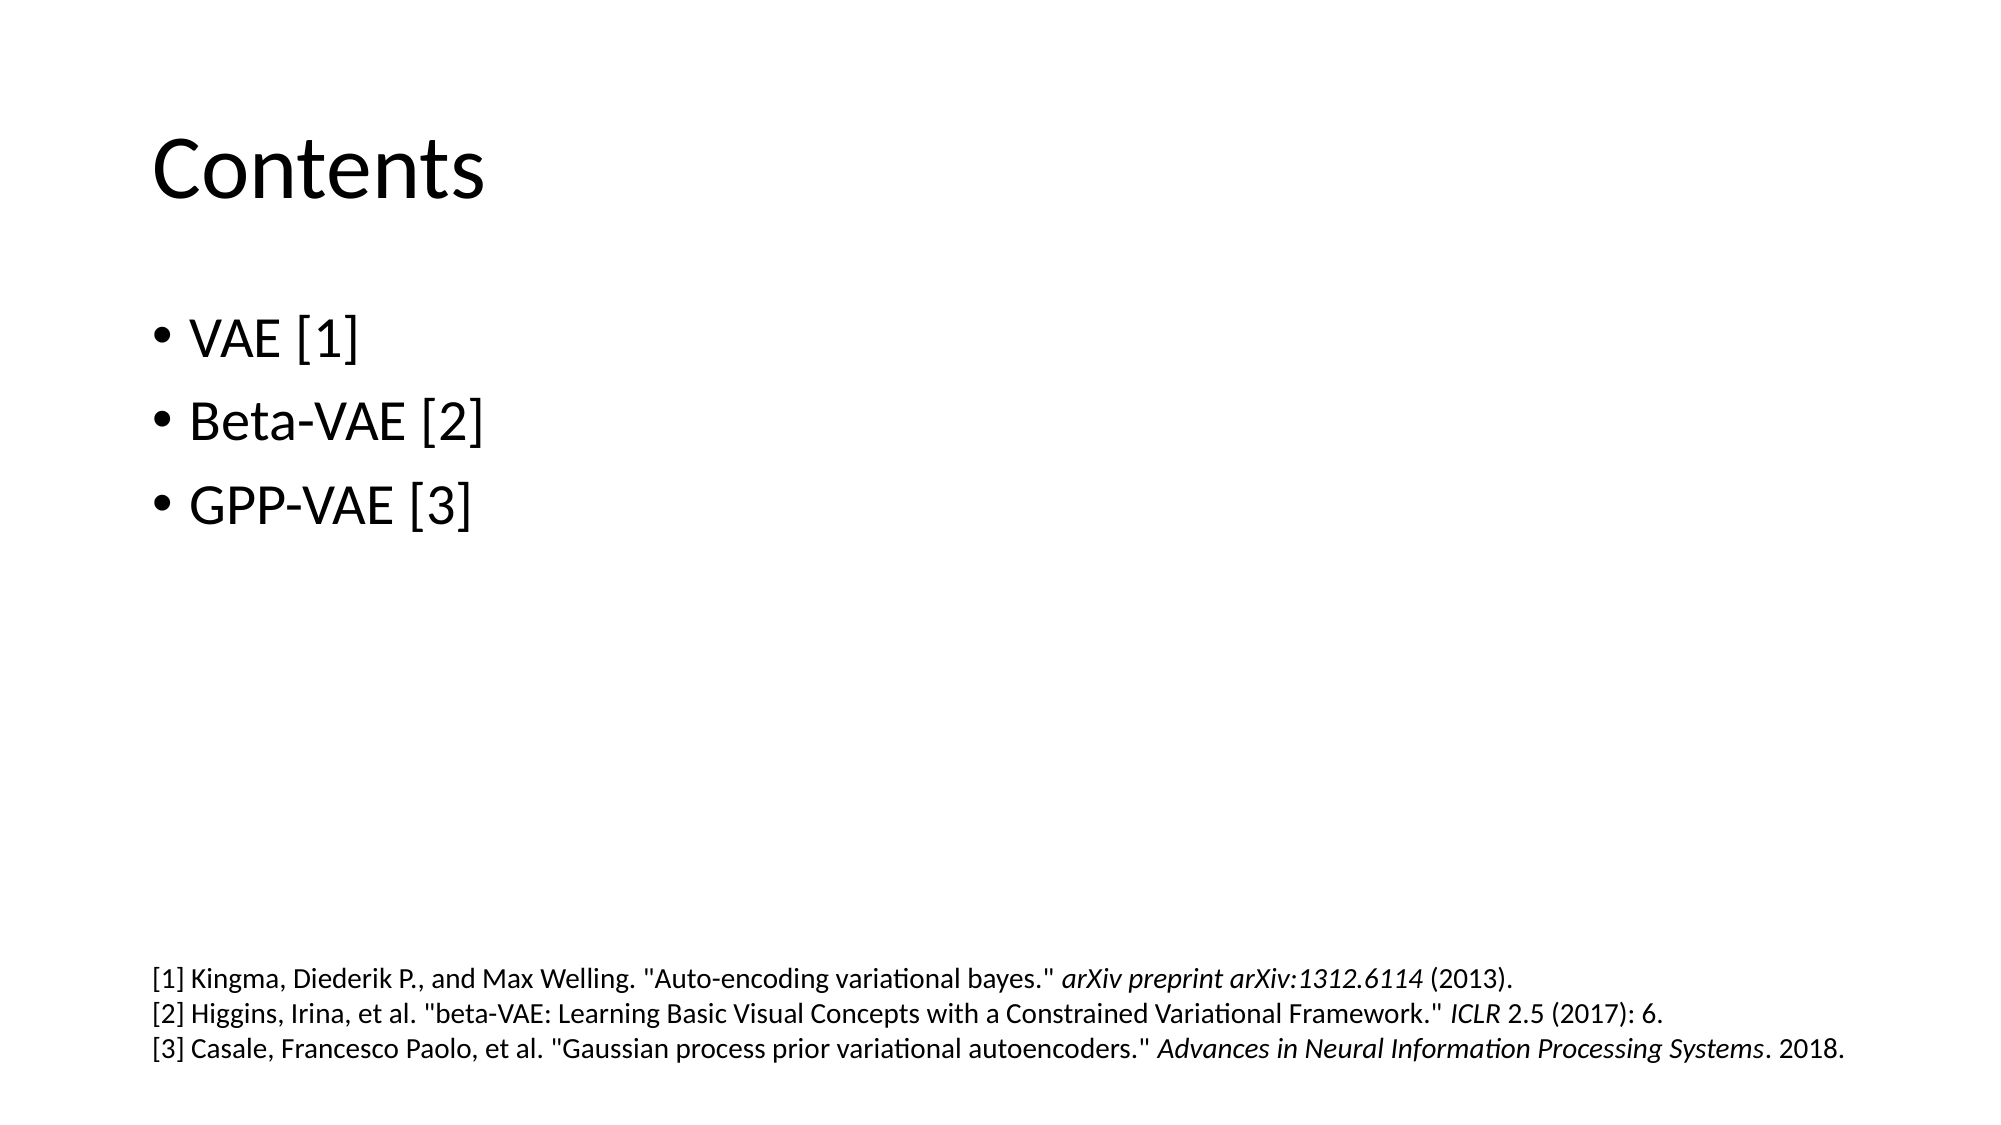

# Contents
VAE [1]
Beta-VAE [2]
GPP-VAE [3]

[1] Kingma, Diederik P., and Max Welling. "Auto-encoding variational bayes." arXiv preprint arXiv:1312.6114 (2013).
[2] Higgins, Irina, et al. "beta-VAE: Learning Basic Visual Concepts with a Constrained Variational Framework." ICLR 2.5 (2017): 6.
[3] Casale, Francesco Paolo, et al. "Gaussian process prior variational autoencoders." Advances in Neural Information Processing Systems. 2018.